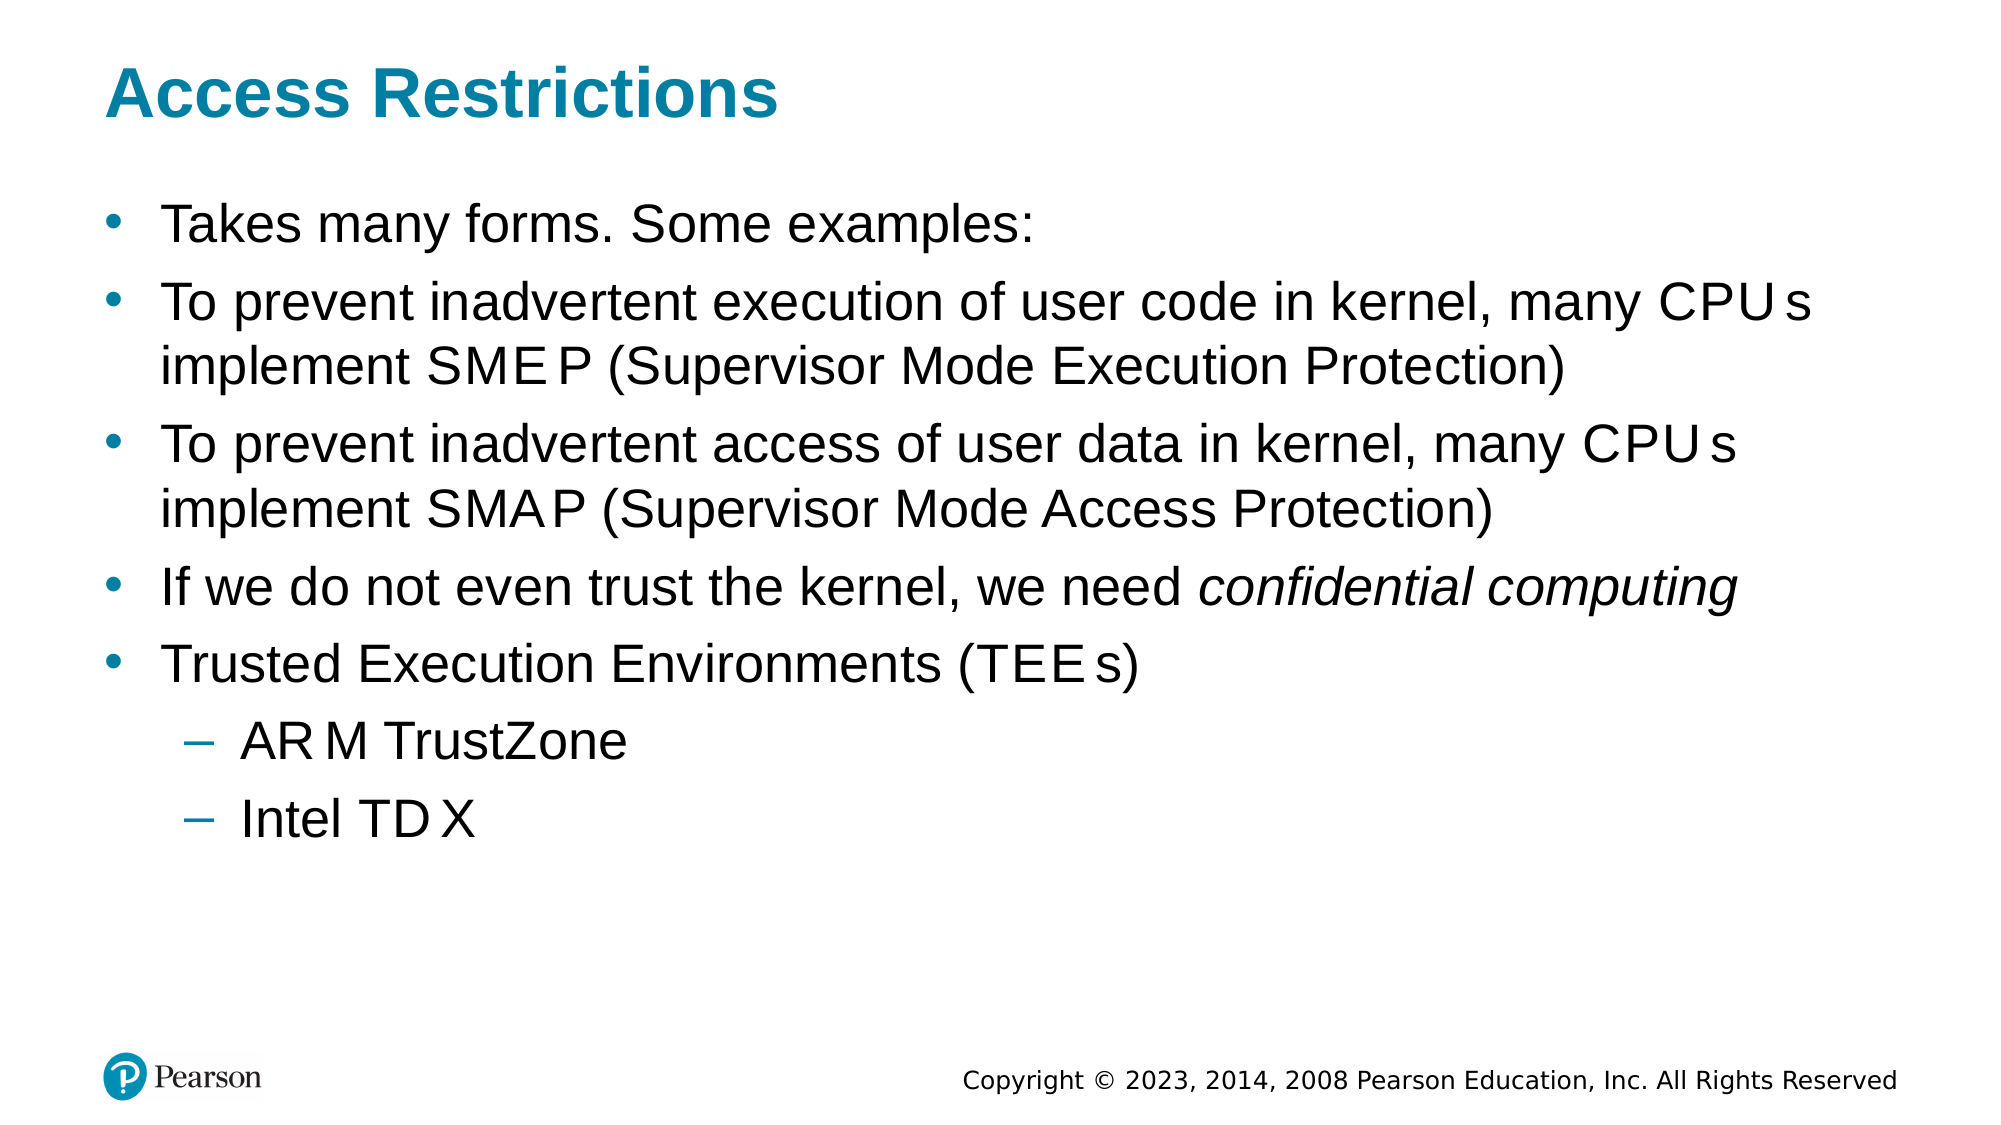

# Access Restrictions
Takes many forms. Some examples:
To prevent inadvertent execution of user code in kernel, many C P U s implement S M E P (Supervisor Mode Execution Protection)
To prevent inadvertent access of user data in kernel, many C P U s implement S M A P (Supervisor Mode Access Protection)
If we do not even trust the kernel, we need confidential computing
Trusted Execution Environments (T E E s)
A R M TrustZone
Intel T D X